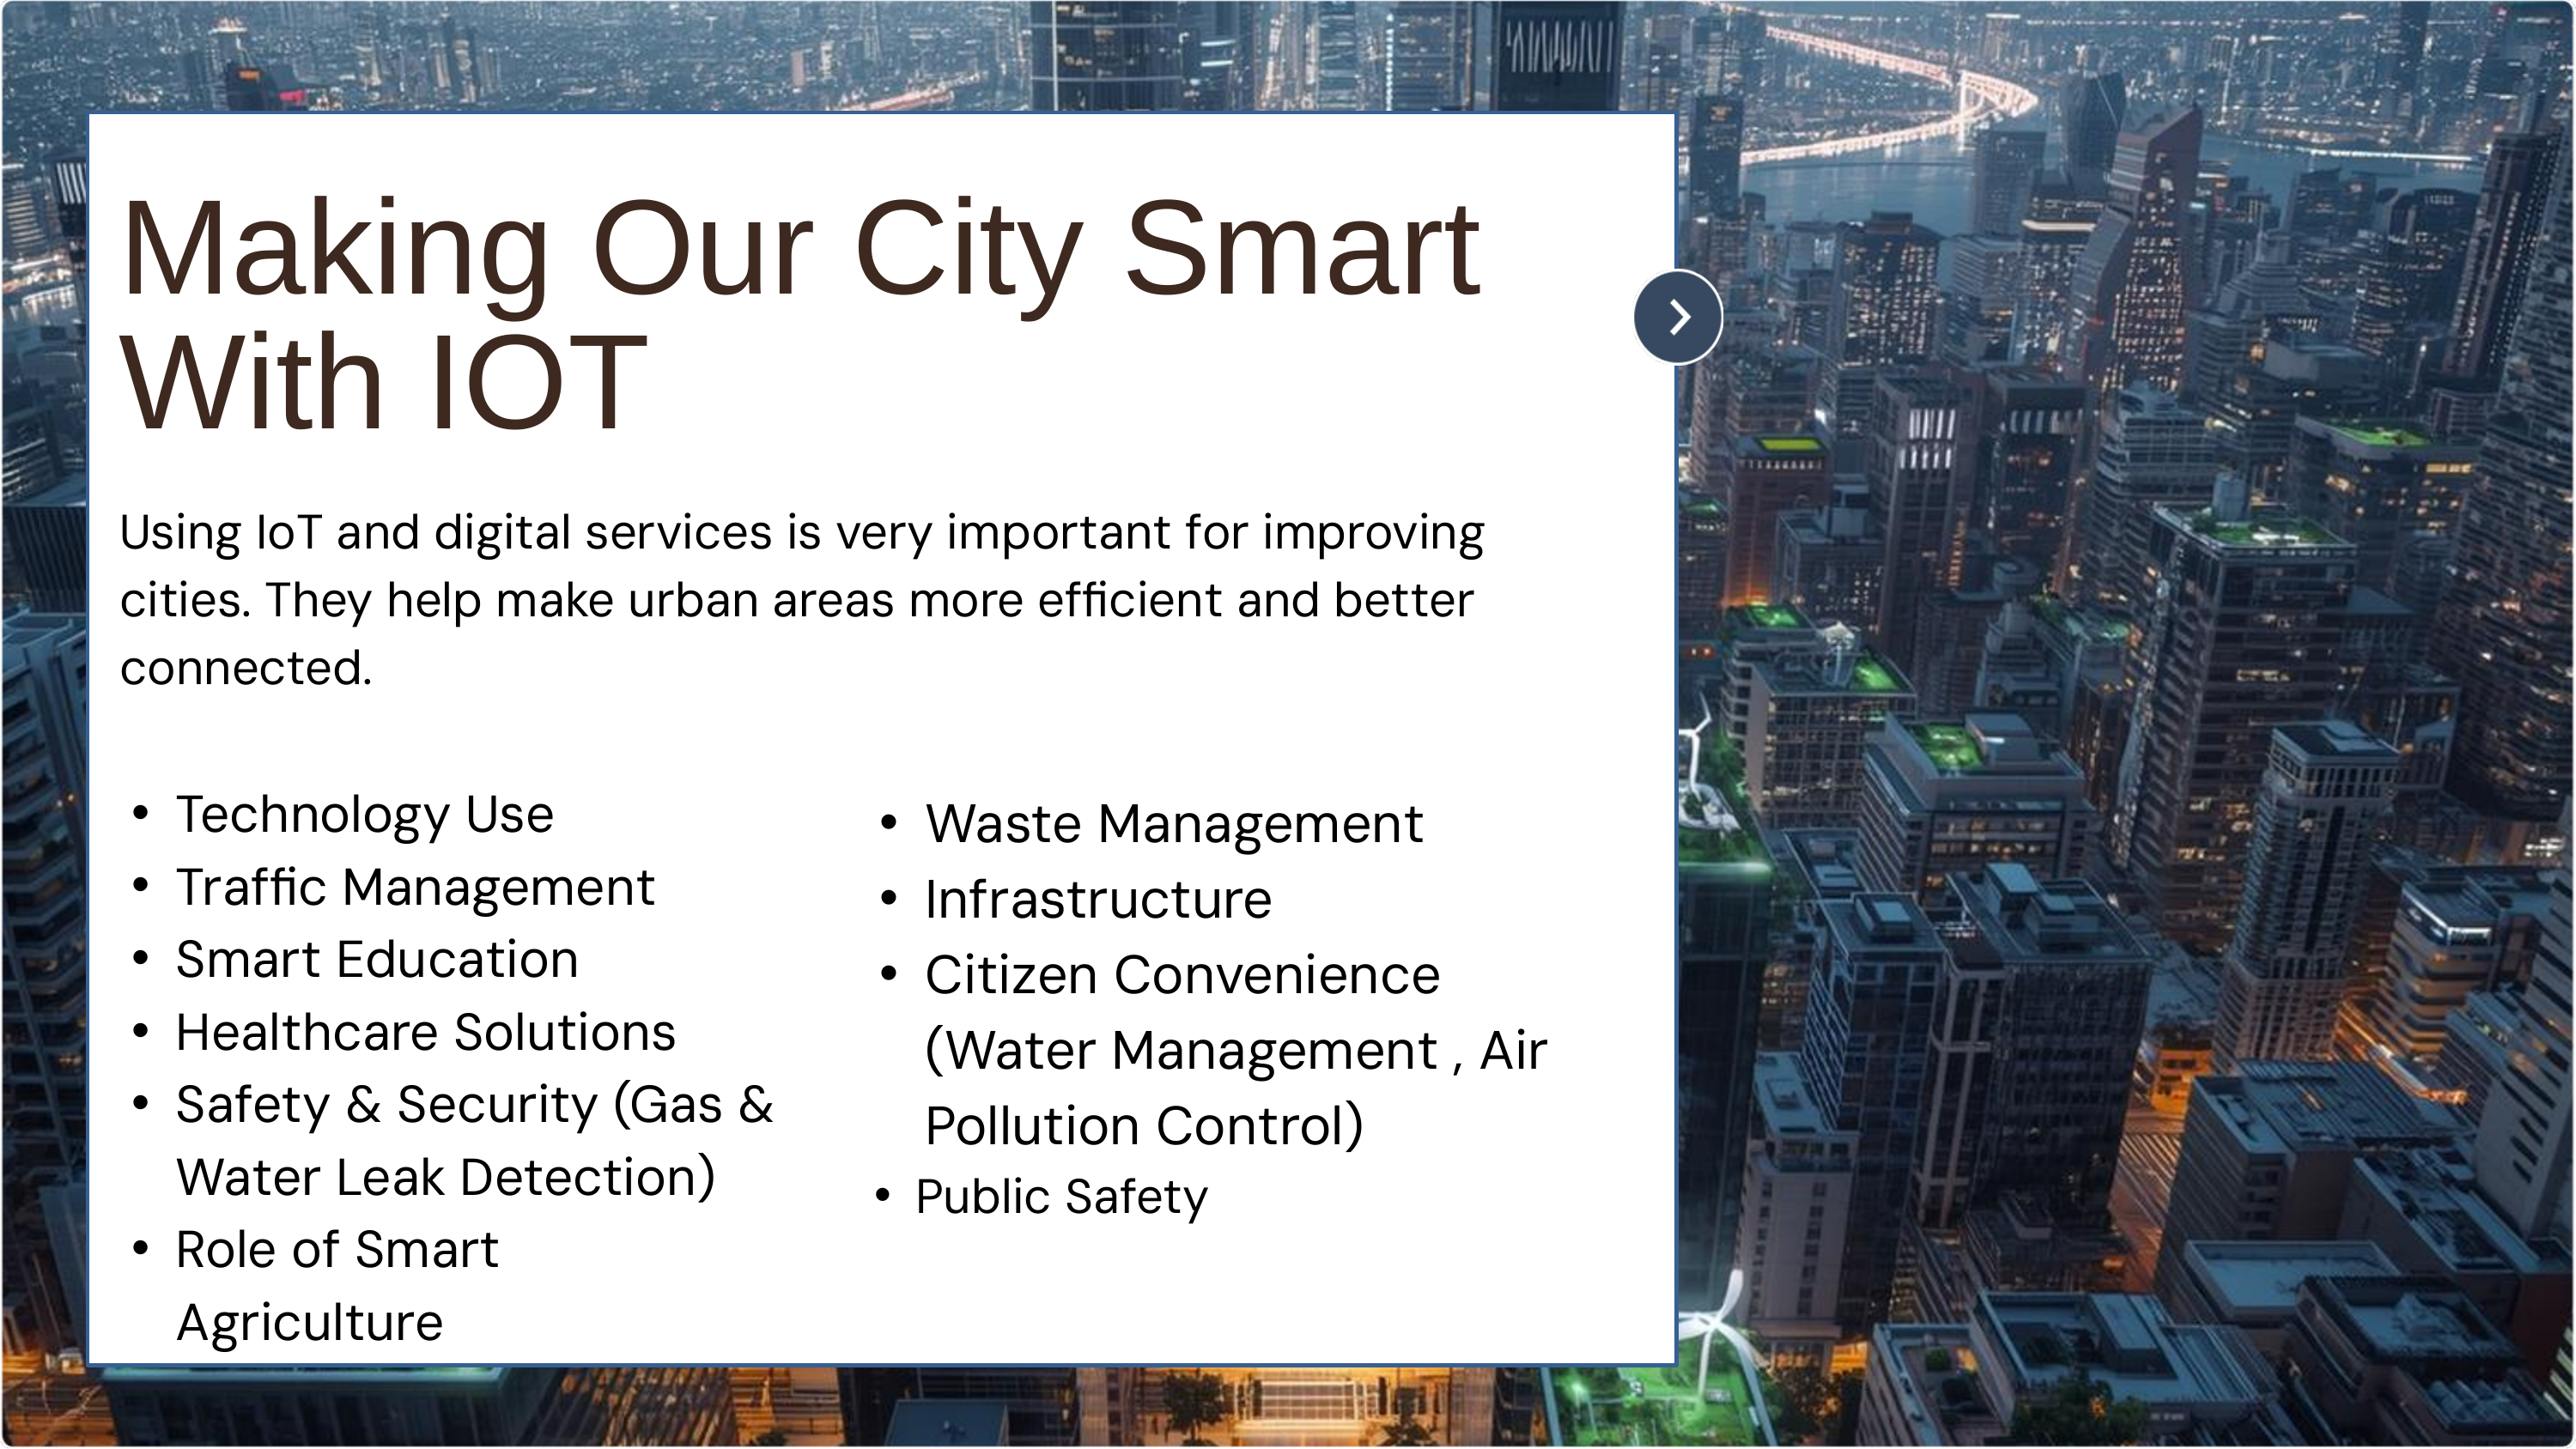

Making Our City Smart With IOT

Using IoT and digital services is very important for improving cities. They help make urban areas more efficient and better connected.
Technology Use
Traffic Management
Smart Education
Healthcare Solutions
Safety & Security (Gas & Water Leak Detection)
Role of Smart Agriculture
Waste Management
Infrastructure
Citizen Convenience (Water Management , Air Pollution Control)
Public Safety